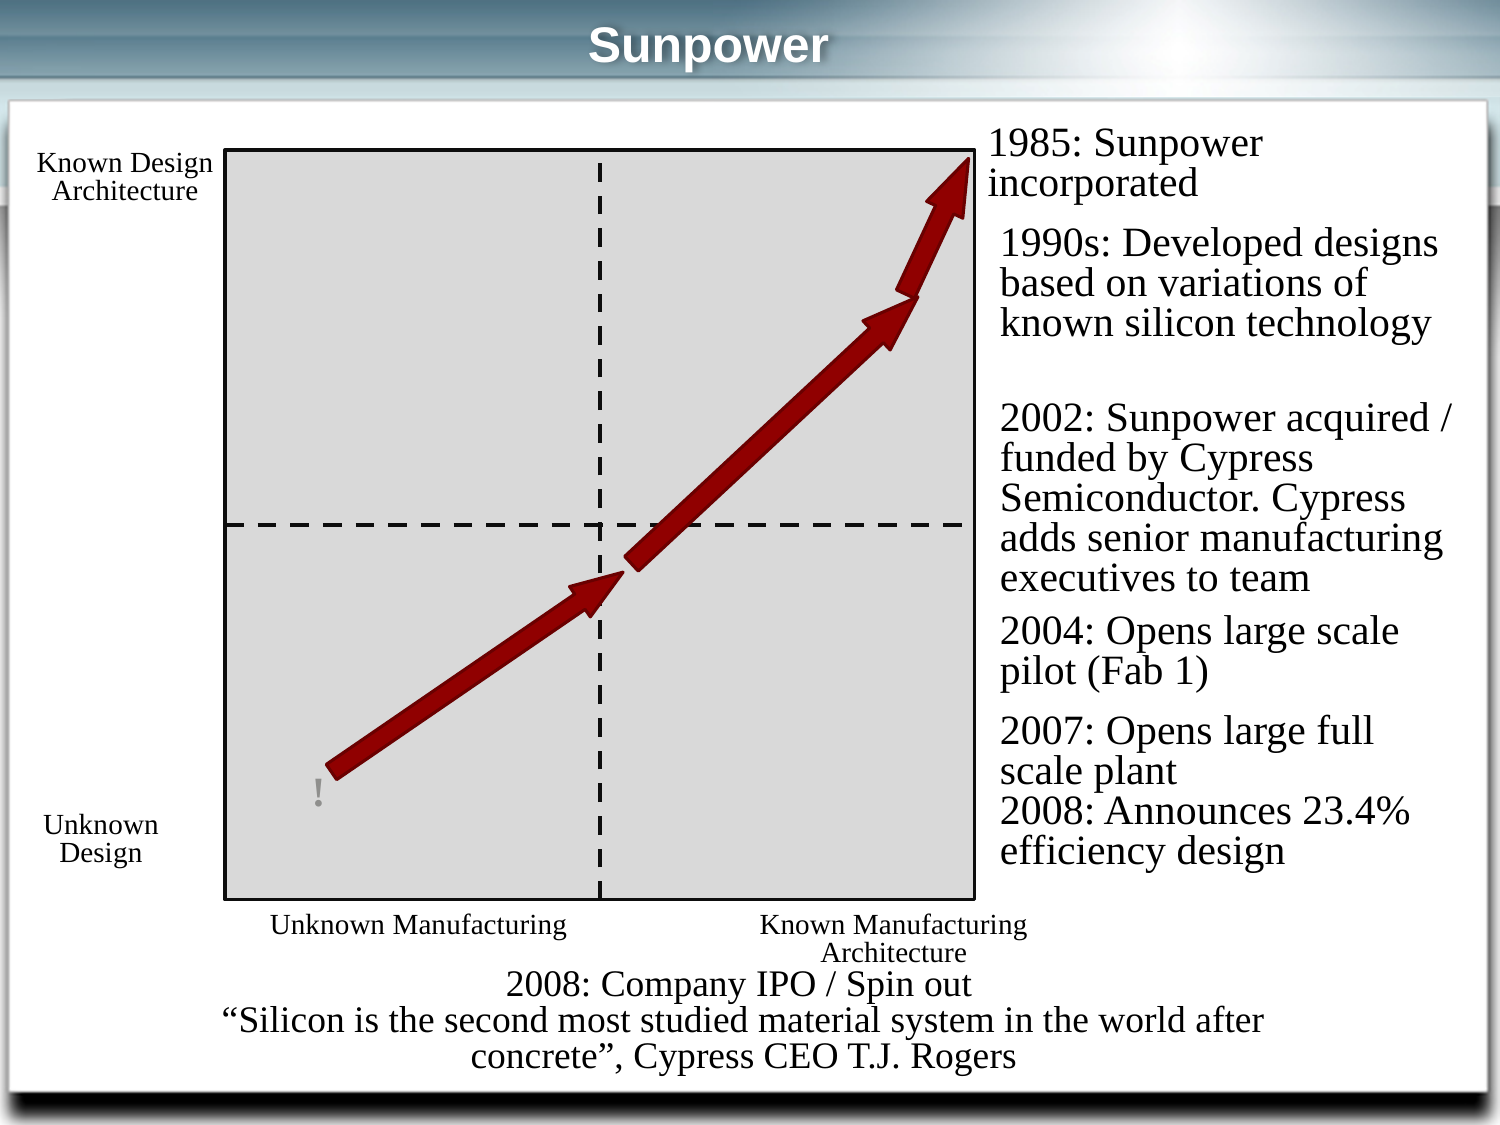

Sunpower
1985: Sunpower incorporated
Known Design
Architecture

1990s: Developed designs based on variations of known silicon technology
2002: Sunpower acquired / funded by Cypress Semiconductor. Cypress adds senior manufacturing executives to team

2004: Opens large scale pilot (Fab 1)

2007: Opens large full scale plant
2008: Announces 23.4% efficiency design
!
Unknown Design
Unknown Manufacturing
Known Manufacturing Architecture
2008: Company IPO / Spin out
“Silicon is the second most studied material system in the world after concrete”, Cypress CEO T.J. Rogers